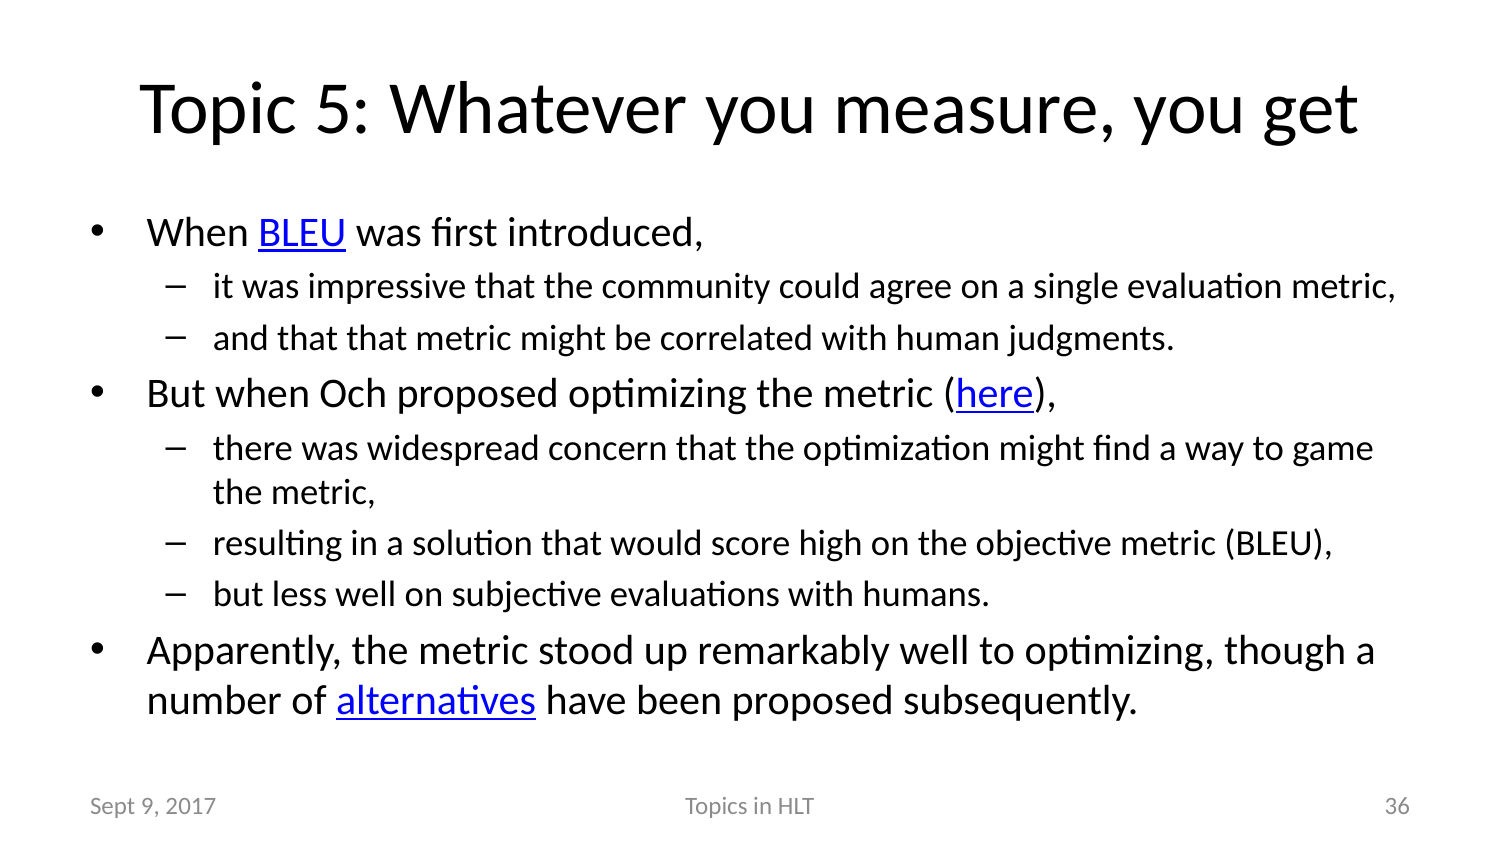

# Topic 5: Whatever you measure, you get
When BLEU was first introduced,
it was impressive that the community could agree on a single evaluation metric,
and that that metric might be correlated with human judgments.
But when Och proposed optimizing the metric (here),
there was widespread concern that the optimization might find a way to game the metric,
resulting in a solution that would score high on the objective metric (BLEU),
but less well on subjective evaluations with humans.
Apparently, the metric stood up remarkably well to optimizing, though a number of alternatives have been proposed subsequently.
Sept 9, 2017
Topics in HLT
36